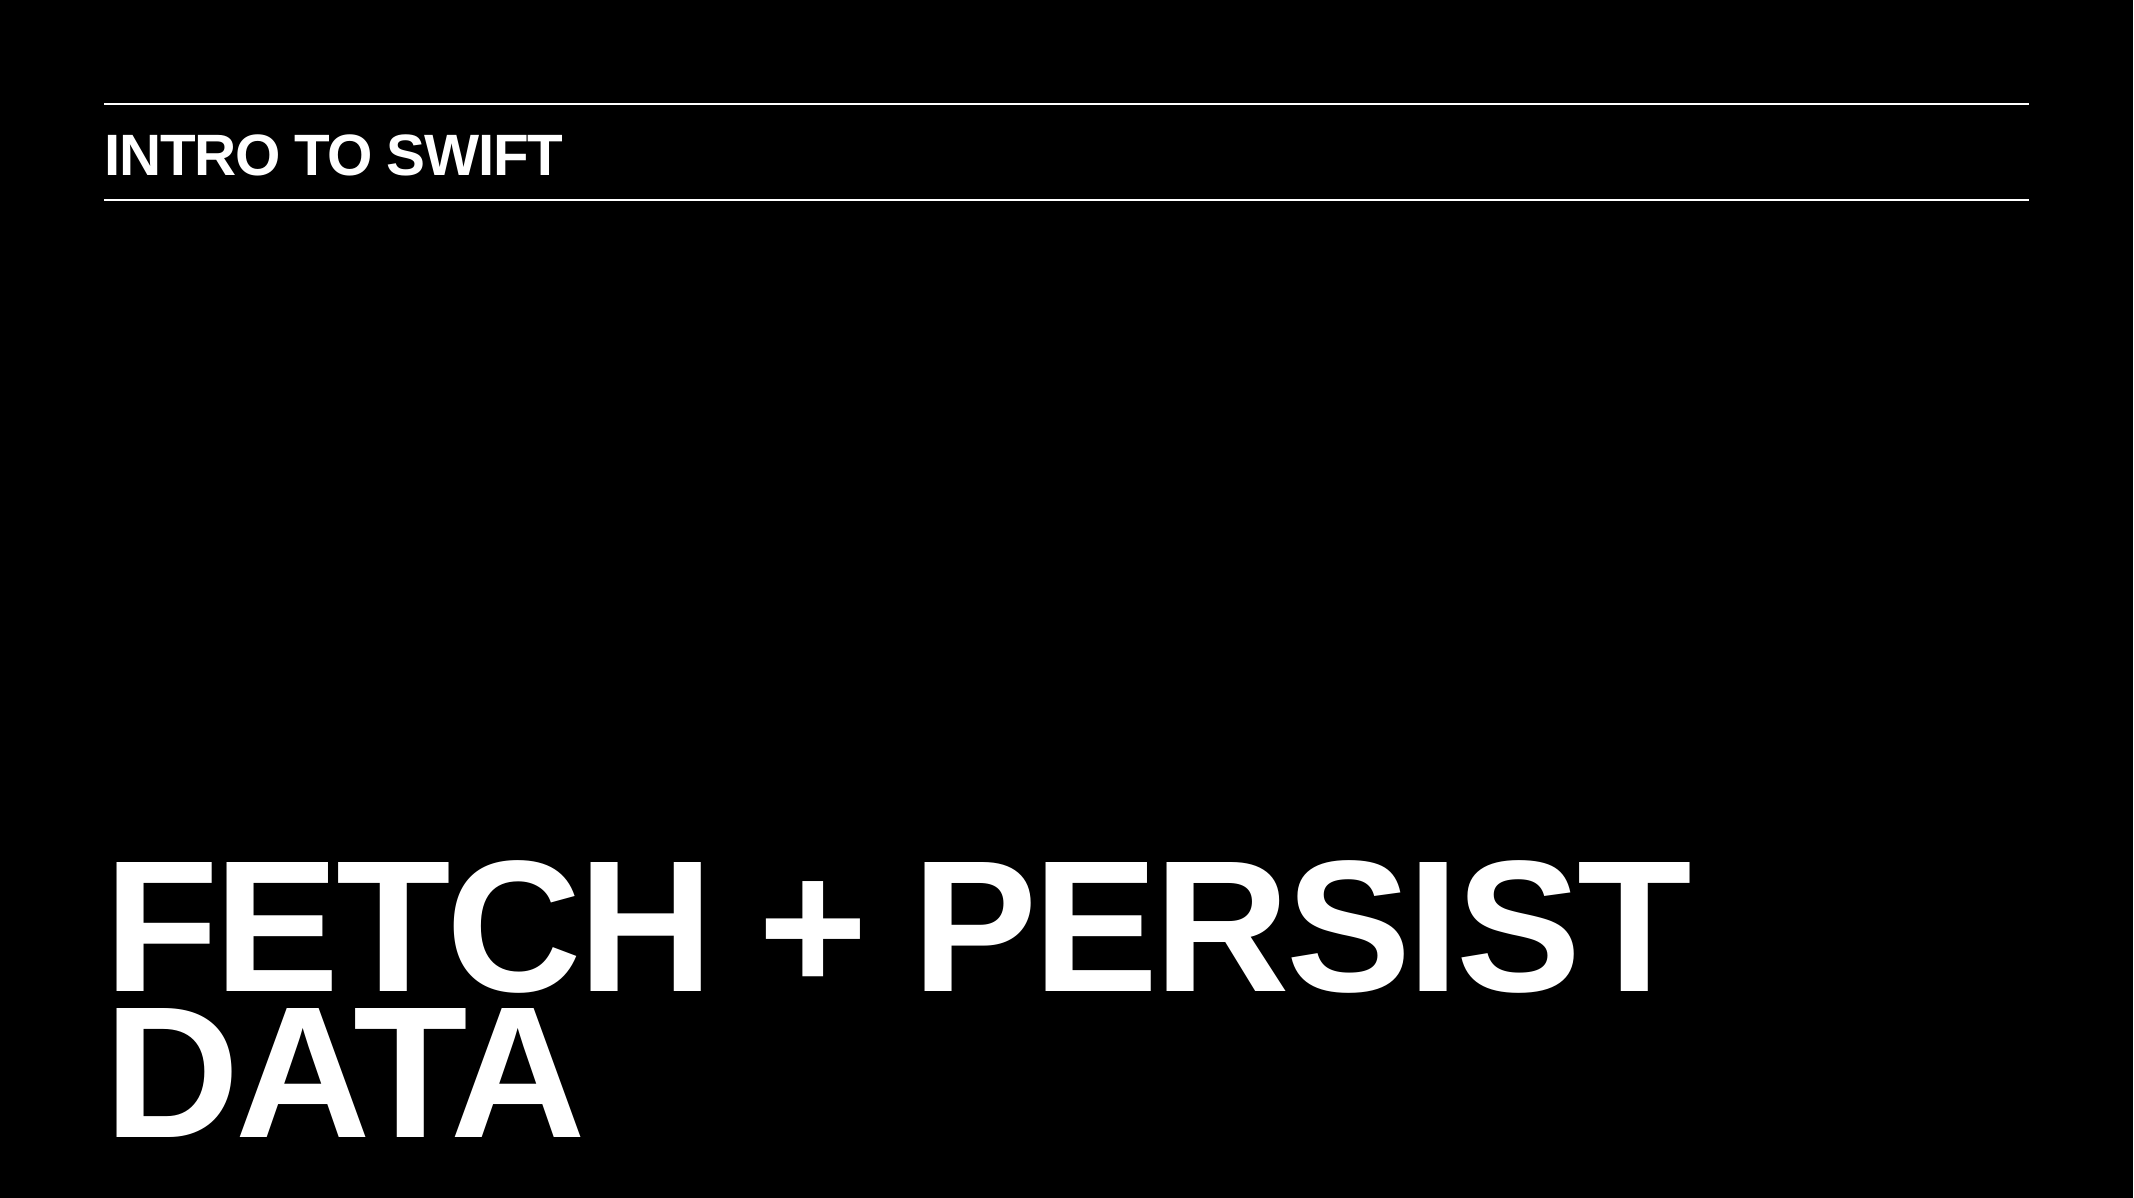

intro to swift

Fetch + Persist data